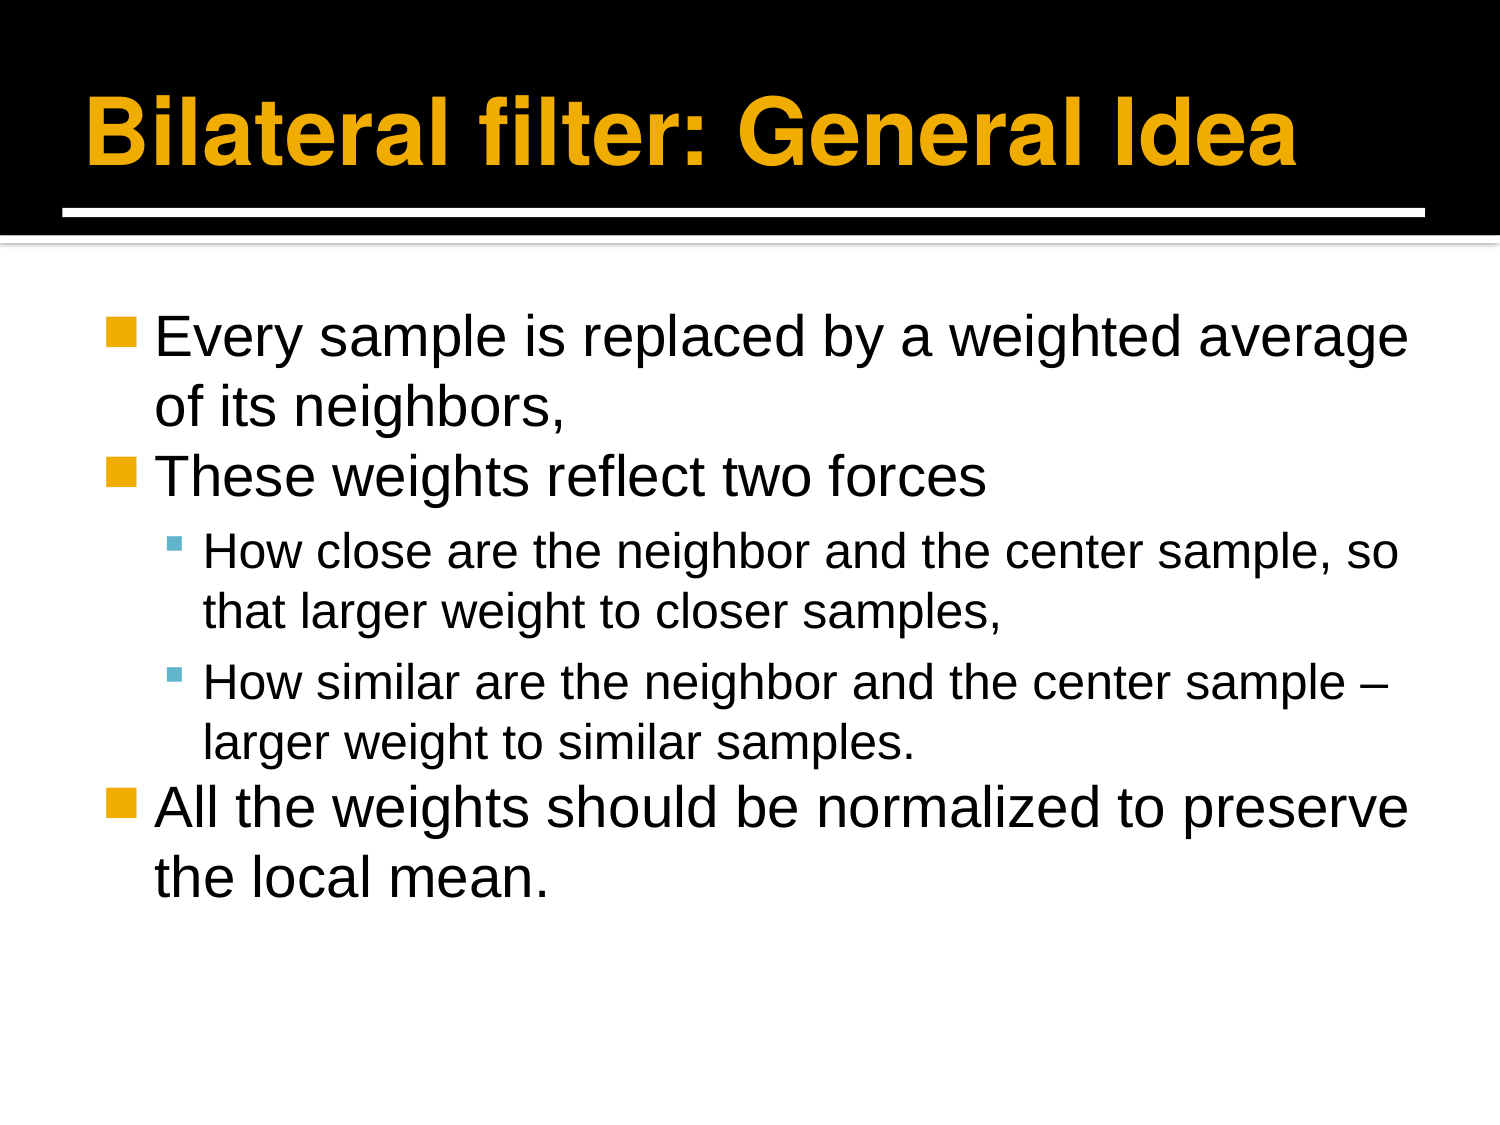

# Bilateral filter: General Idea

Every sample is replaced by a weighted average of its neighbors,
These weights reflect two forces
How close are the neighbor and the center sample, so that larger weight to closer samples,
How similar are the neighbor and the center sample – larger weight to similar samples.
All the weights should be normalized to preserve the local mean.